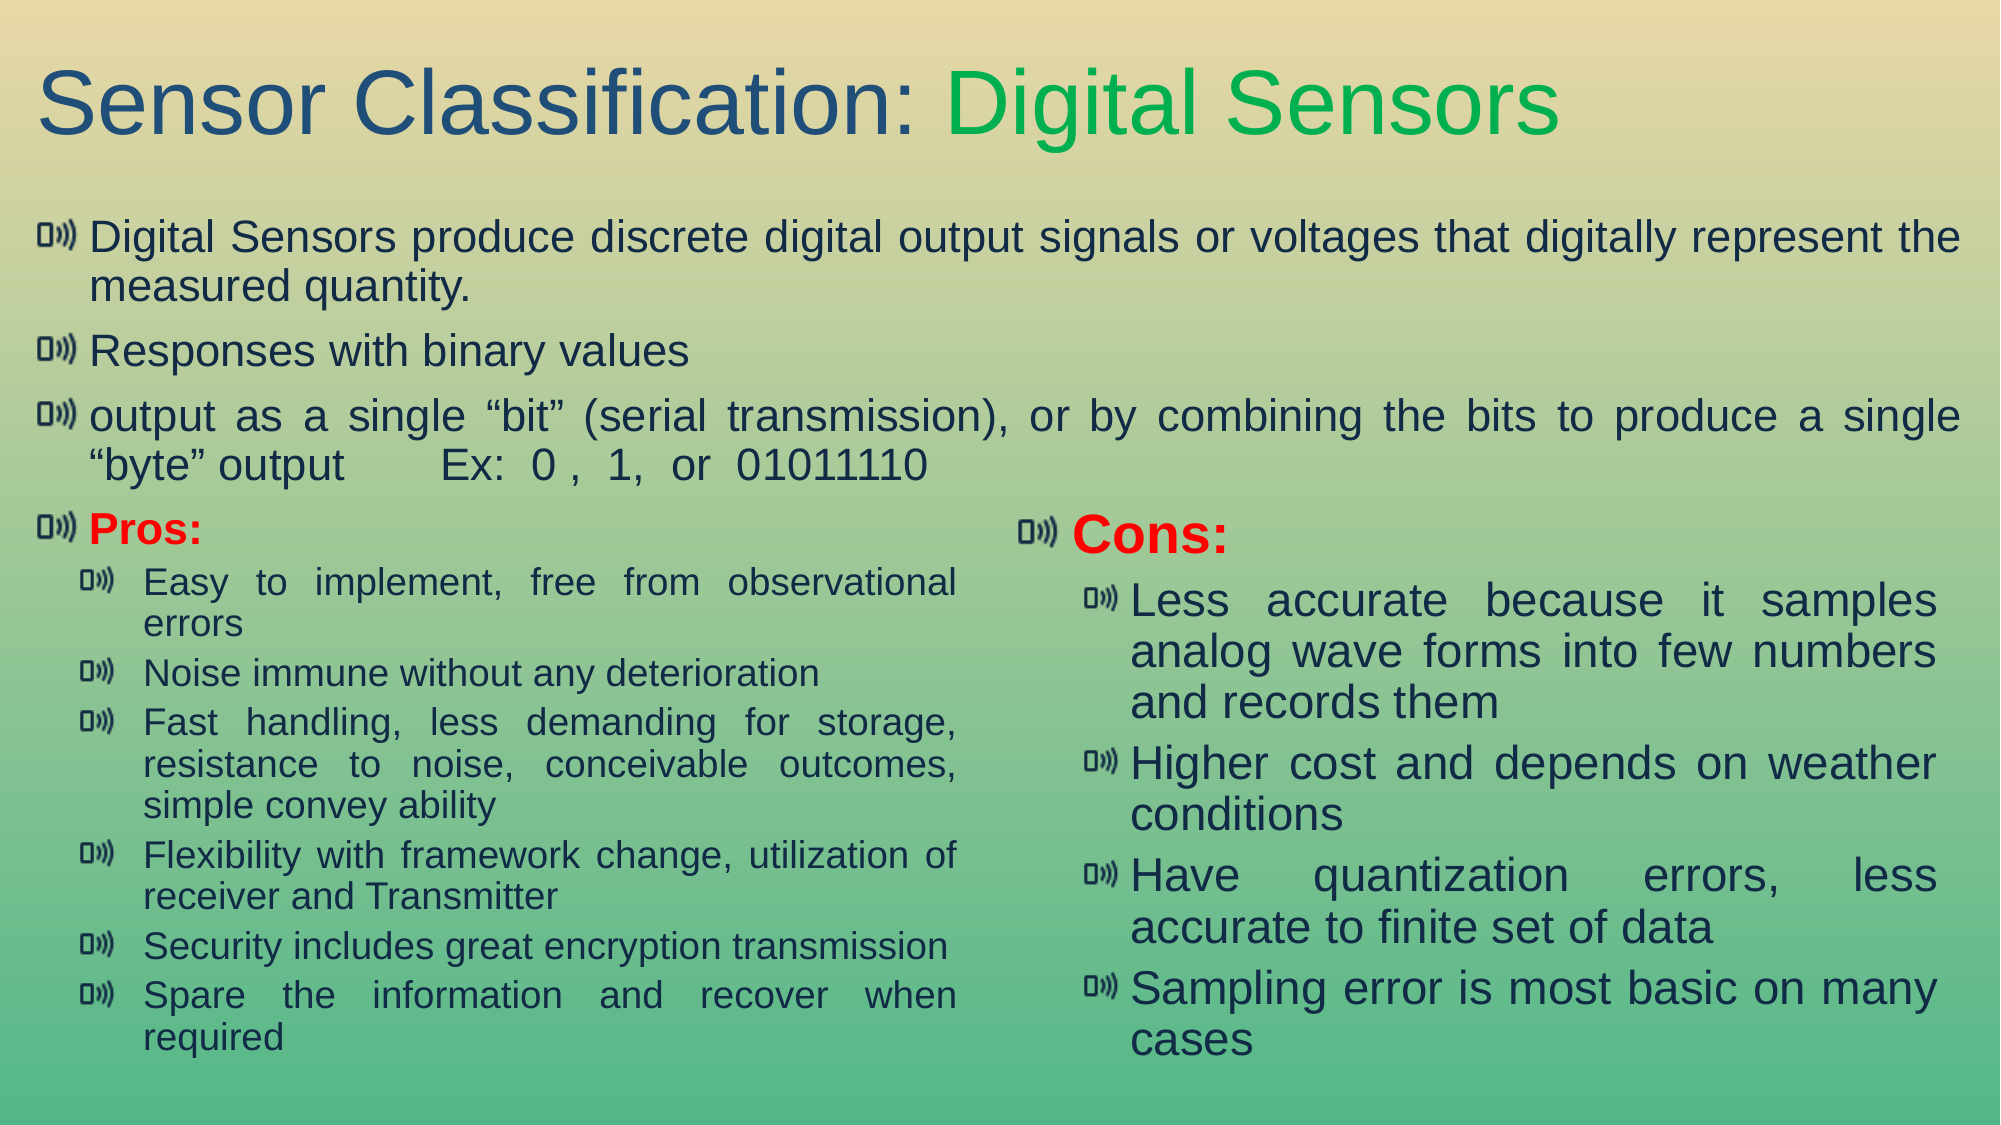

# Sensor Classification: Digital Sensors
Digital Sensors produce discrete digital output signals or voltages that digitally represent the measured quantity.
Responses with binary values
output as a single “bit” (serial transmission), or by combining the bits to produce a single “byte” output		Ex:  0 ,  1,  or  01011110

Pros:
Easy to implement, free from observational errors
Noise immune without any deterioration
Fast handling, less demanding for storage, resistance to noise, conceivable outcomes, simple convey ability
Flexibility with framework change, utilization of receiver and Transmitter
Security includes great encryption transmission
Spare the information and recover when required

Cons:
Less accurate because it samples analog wave forms into few numbers and records them
Higher cost and depends on weather conditions
Have quantization errors, less accurate to finite set of data
Sampling error is most basic on many cases